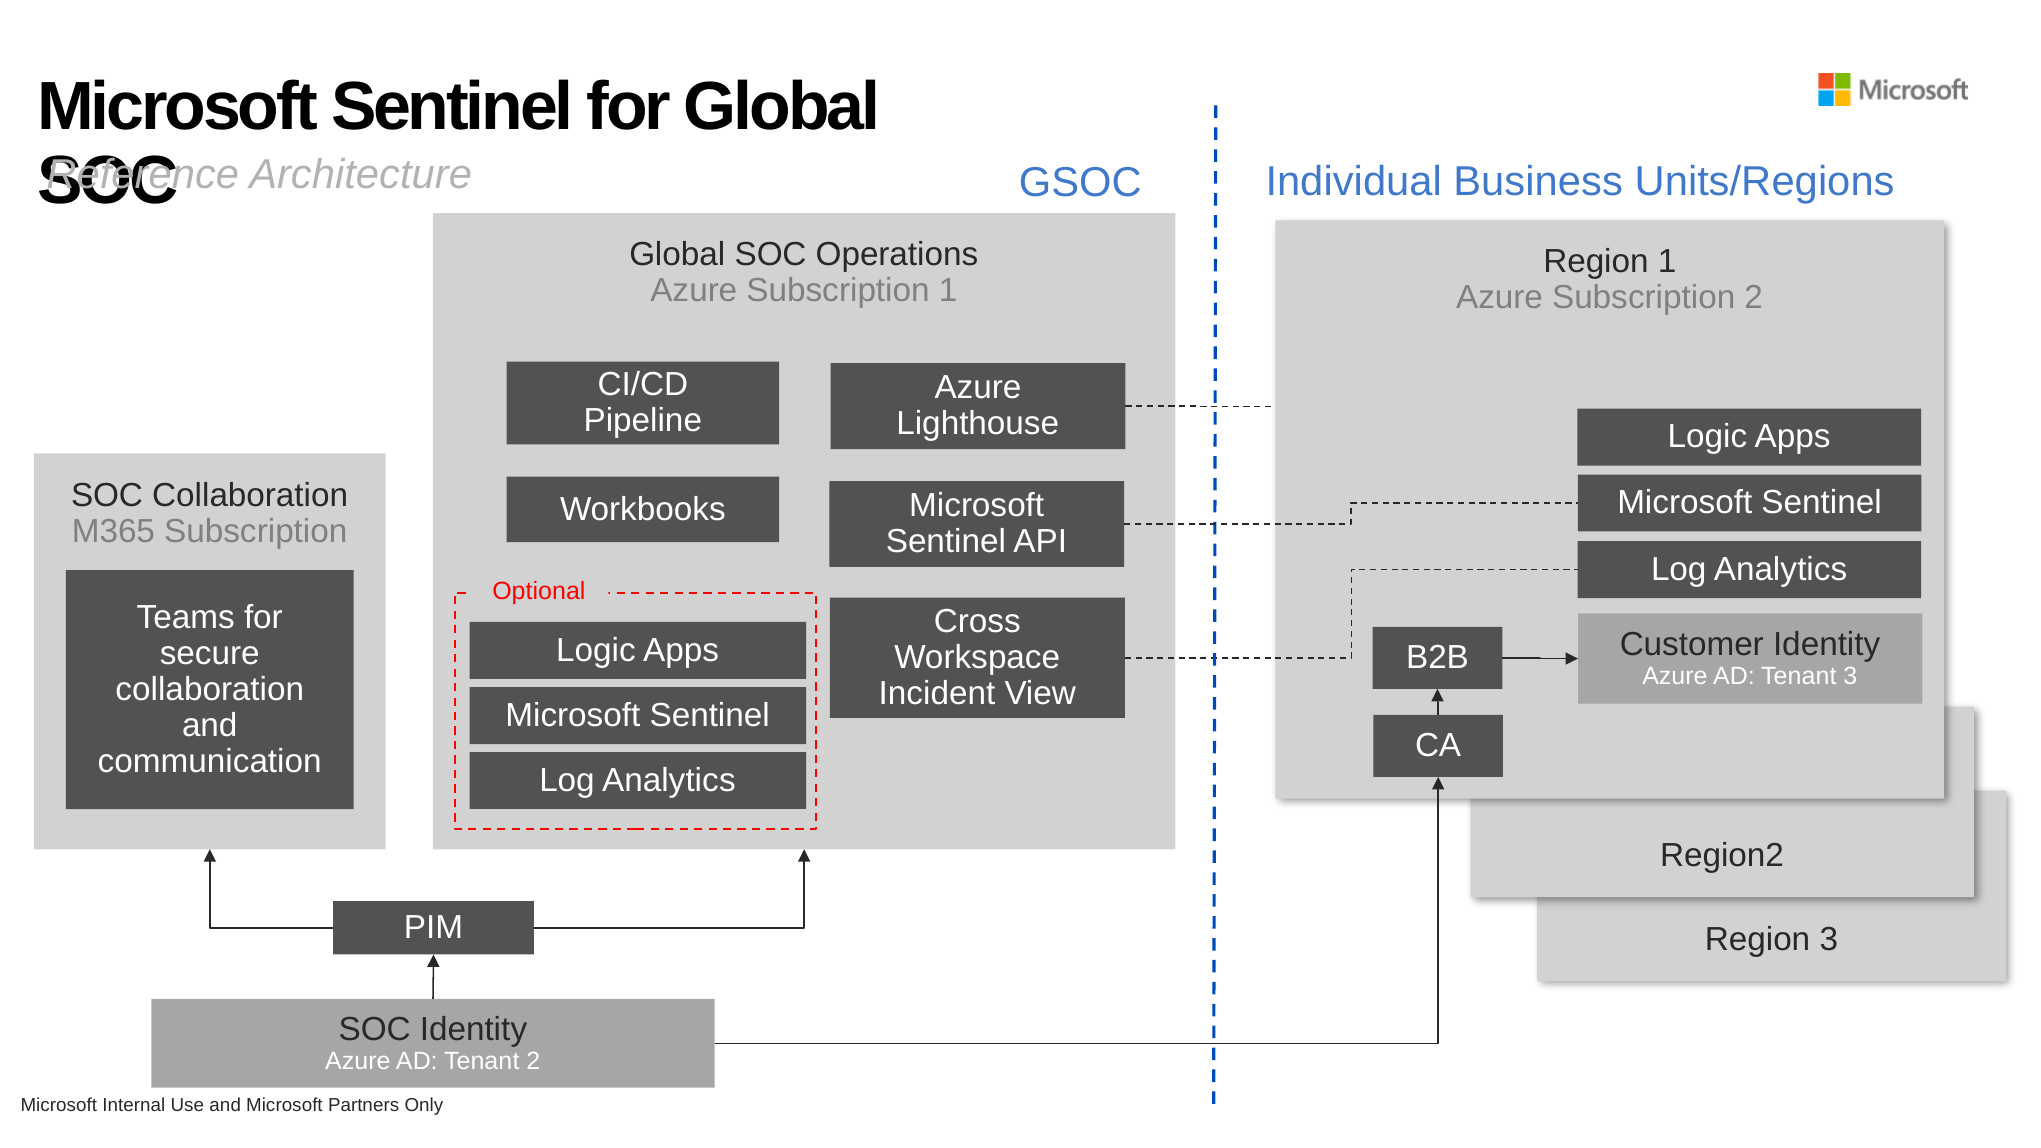

# Microsoft Sentinel for Global SOC
Reference Architecture
Individual Business Units/Regions
GSOC
Global SOC Operations
Azure Subscription 1
Region 1
Azure Subscription 2
CI/CD Pipeline
Azure Lighthouse
Logic Apps
SOC Collaboration
M365 Subscription
Microsoft Sentinel
Workbooks
Microsoft Sentinel API
Log Analytics
Teams for secure collaboration and communication
Optional

Cross Workspace Incident View
Customer Identity
Azure AD: Tenant 3
Logic Apps
B2B
Microsoft Sentinel
Region2
CA
Log Analytics
Region 3
PIM
SOC Identity
Azure AD: Tenant 2